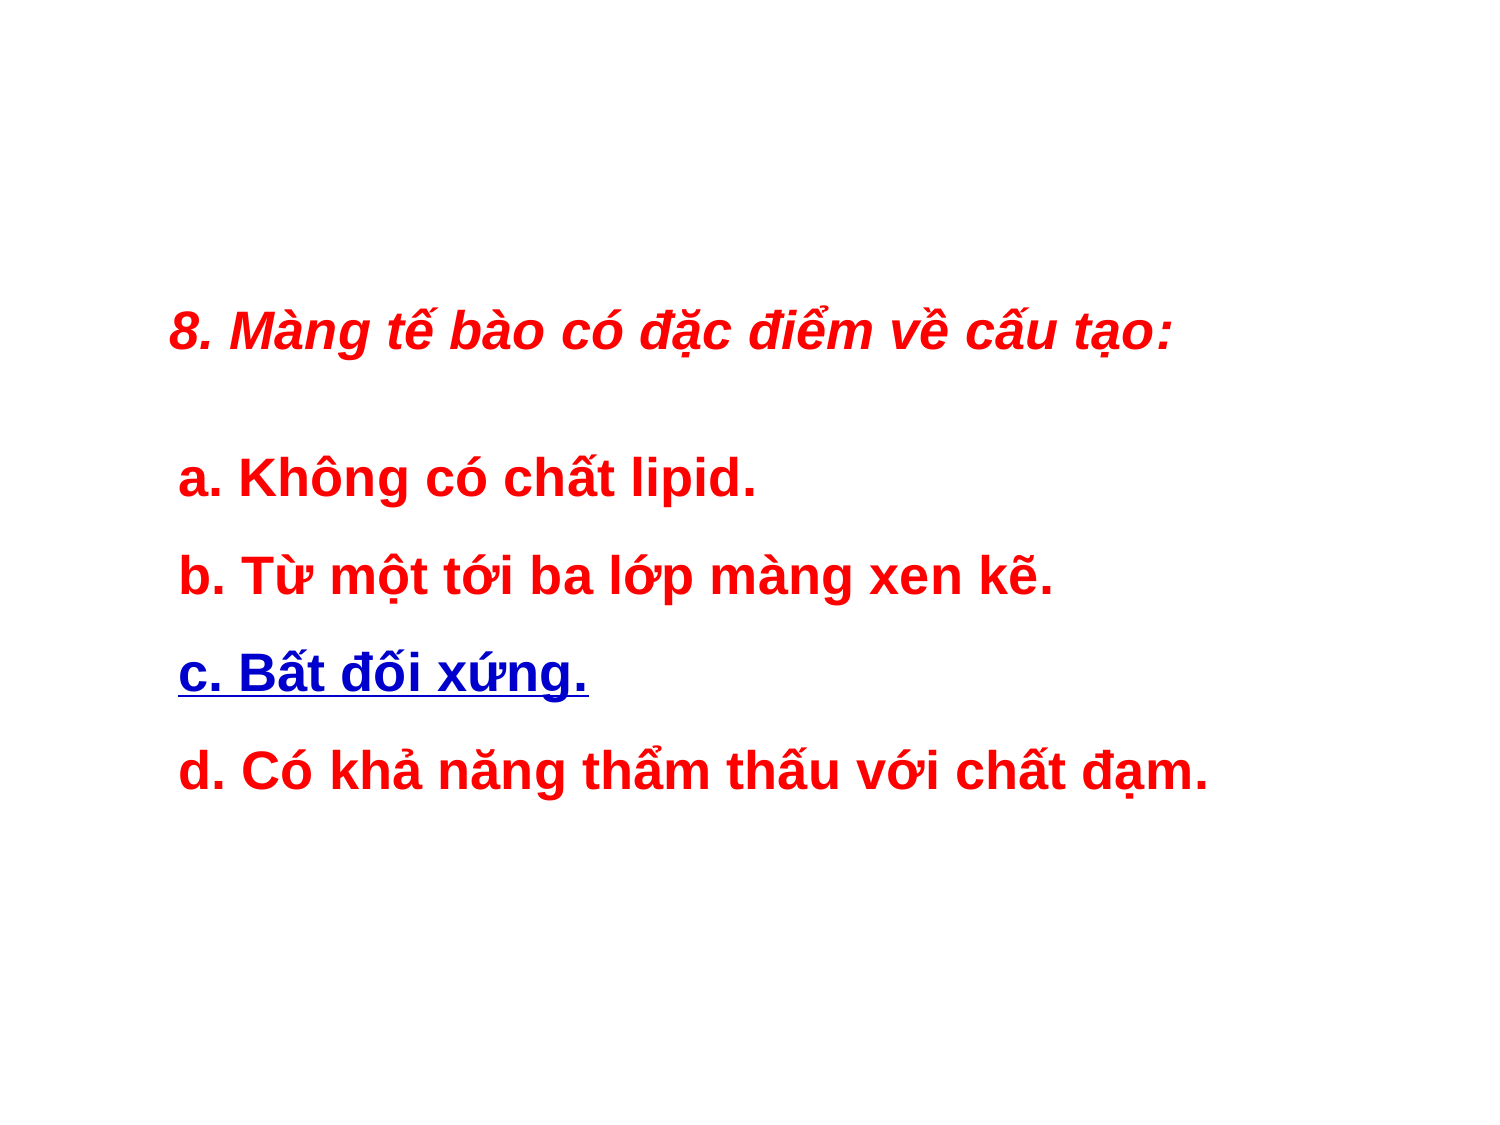

8. Màng tế bào có đặc điểm về cấu tạo:
a. Không có chất lipid.
b. Từ một tới ba lớp màng xen kẽ.
c. Bất đối xứng.
d. Có khả năng thẩm thấu với chất đạm.